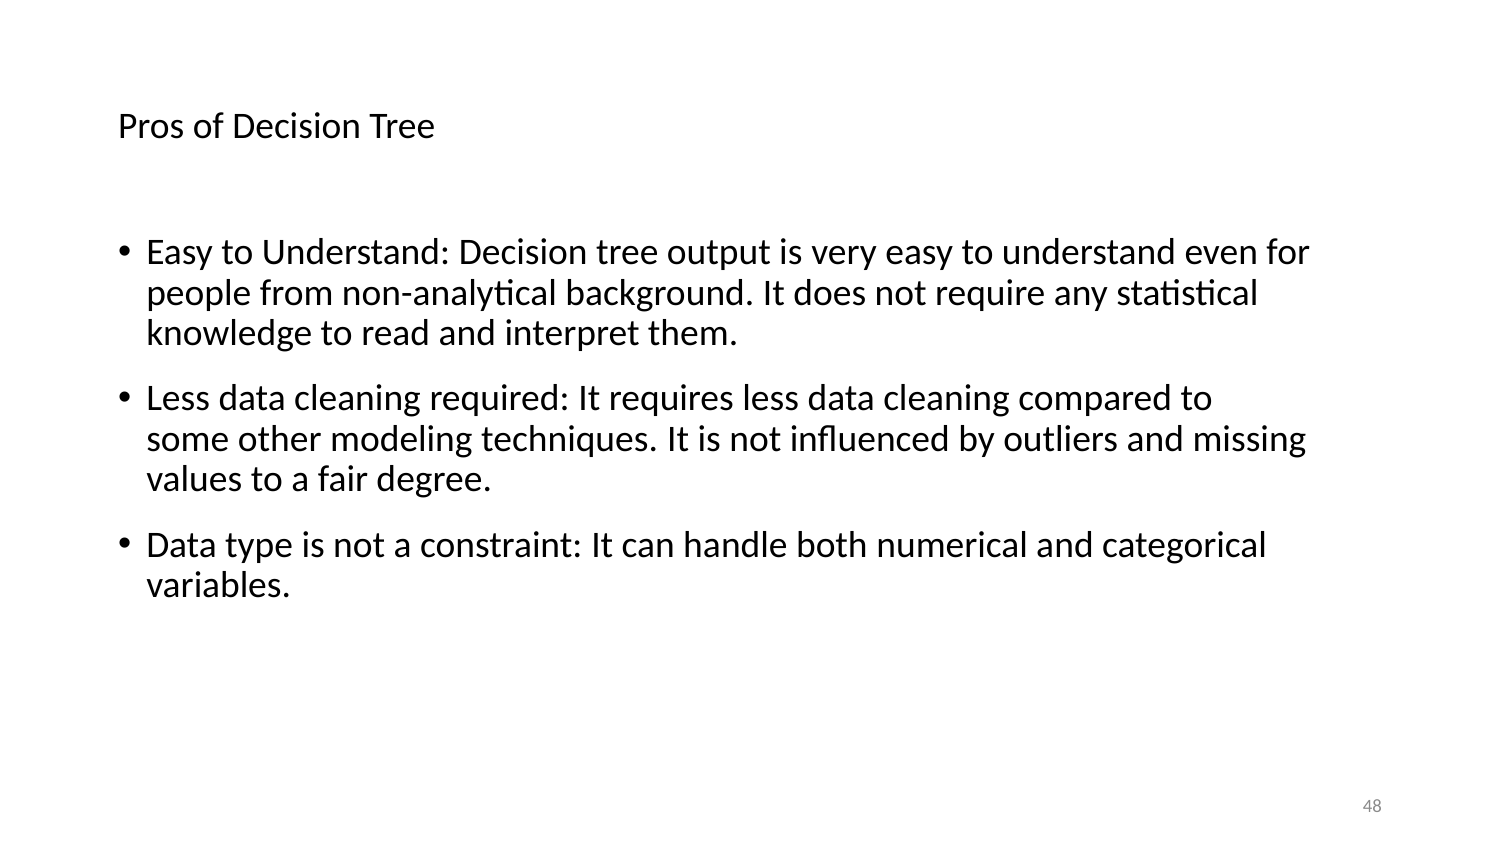

# Pros of Decision Tree
Easy to Understand: Decision tree output is very easy to understand even for people from non-analytical background. It does not require any statistical knowledge to read and interpret them.
Less data cleaning required: It requires less data cleaning compared to some other modeling techniques. It is not influenced by outliers and missing values to a fair degree.
Data type is not a constraint: It can handle both numerical and categorical variables.

48